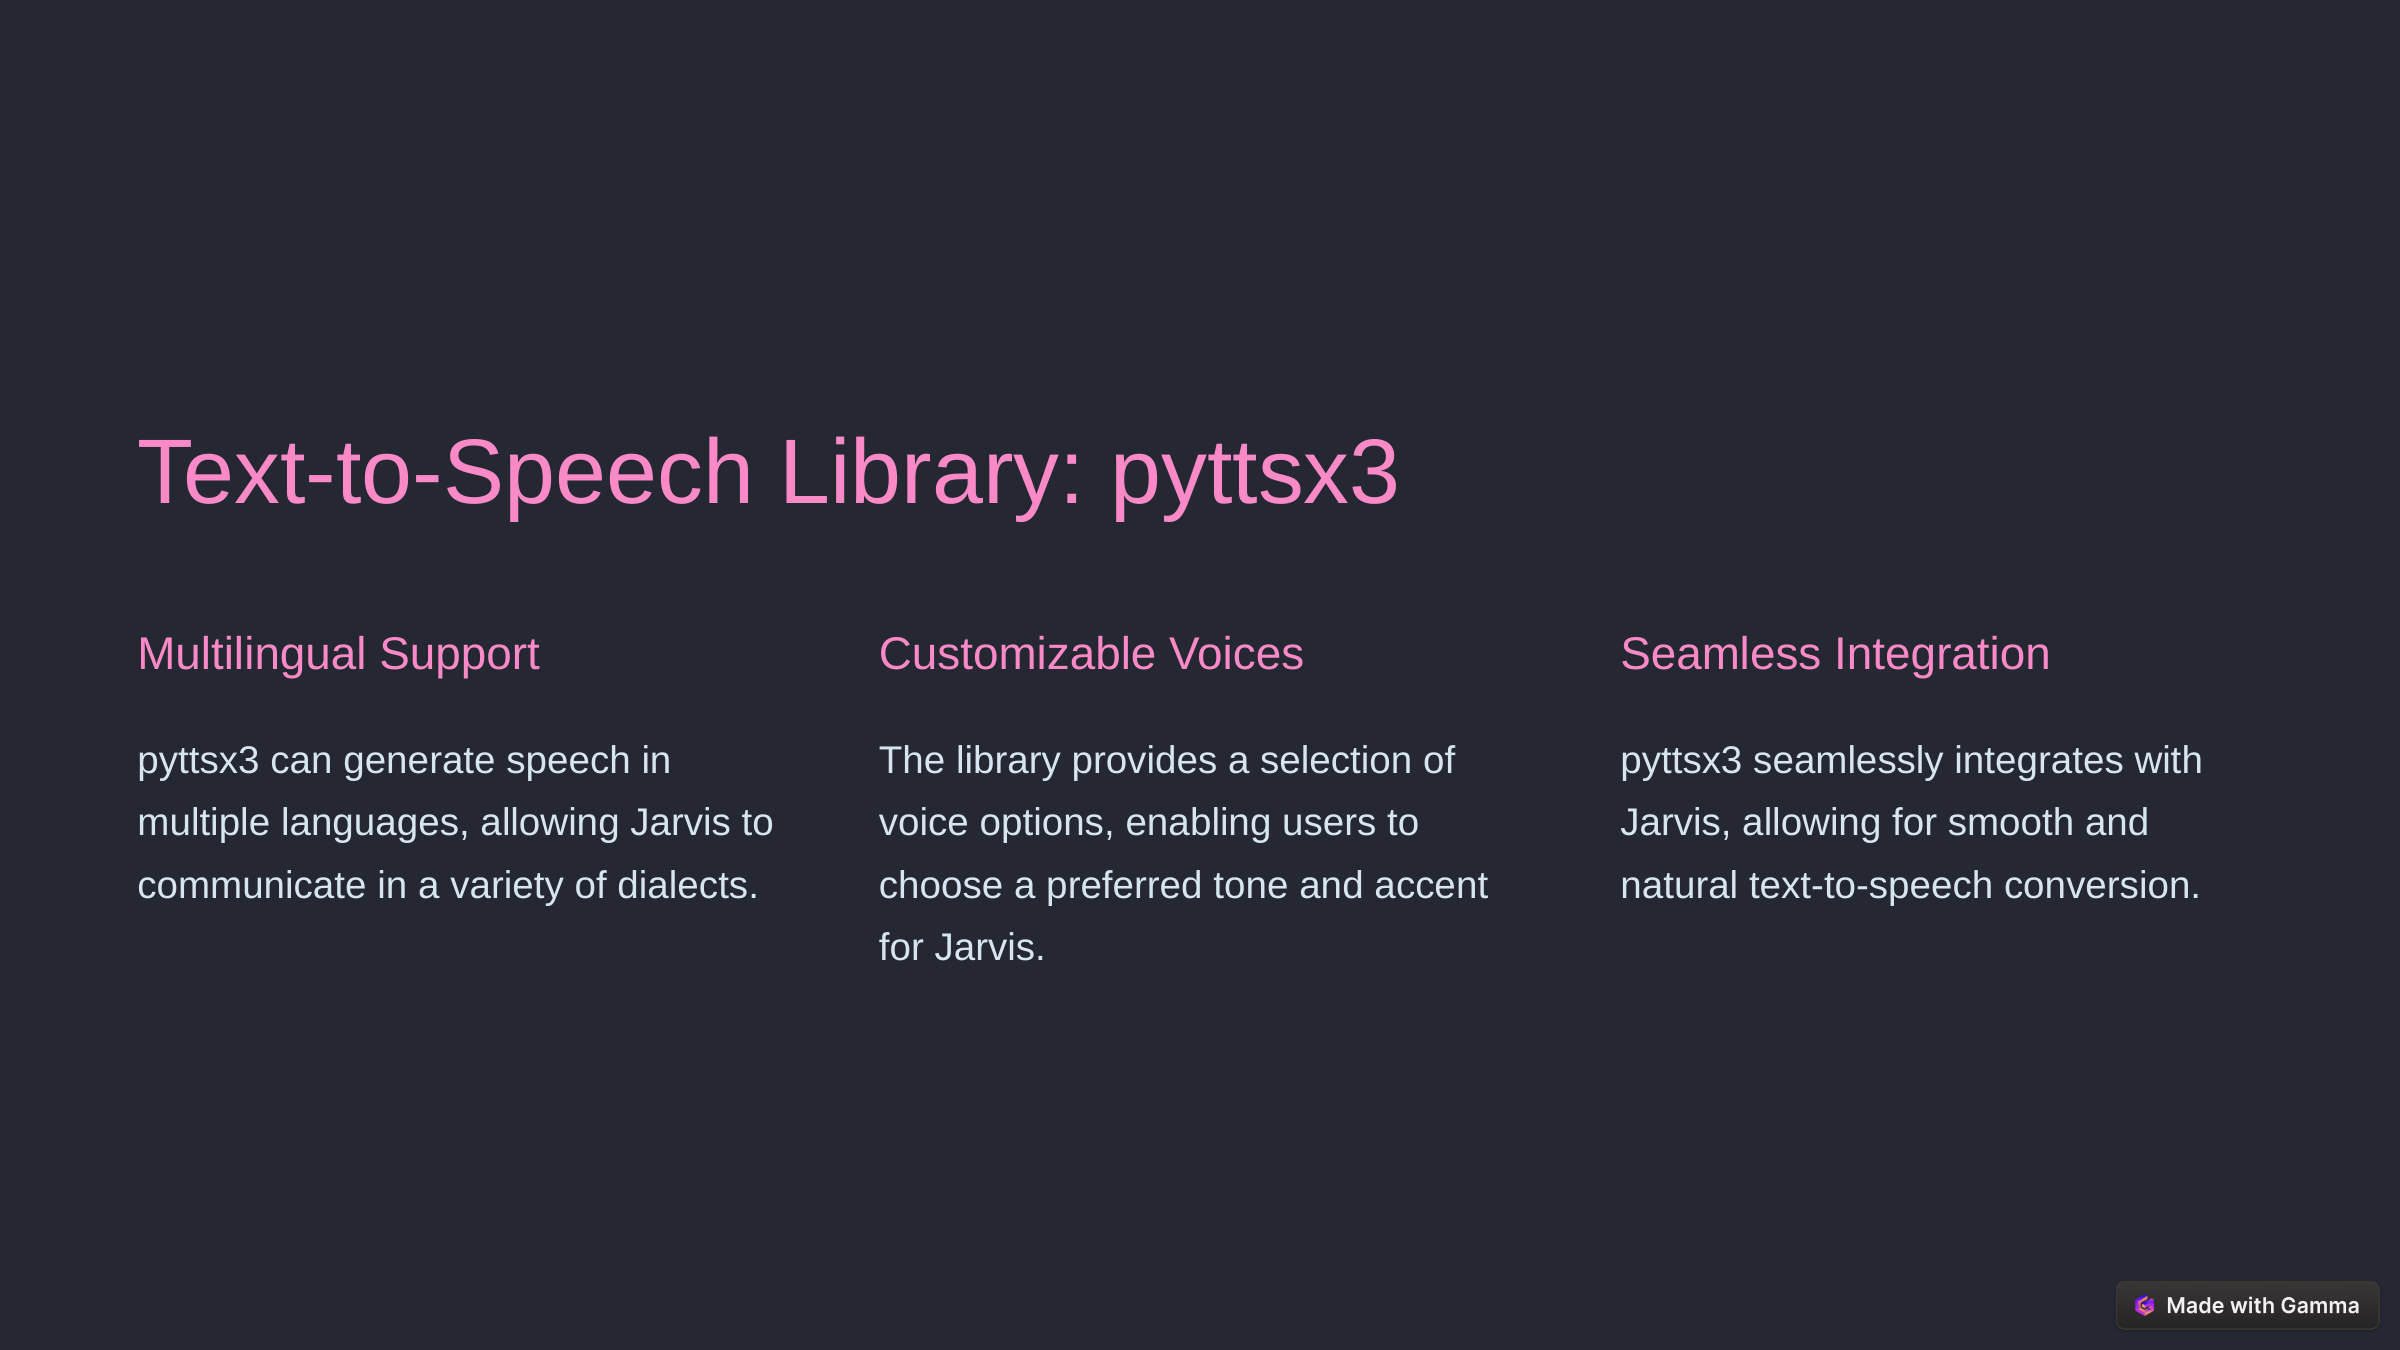

Text-to-Speech Library: pyttsx3
Multilingual Support
Customizable Voices
Seamless Integration
pyttsx3 can generate speech in multiple languages, allowing Jarvis to communicate in a variety of dialects.
The library provides a selection of voice options, enabling users to choose a preferred tone and accent for Jarvis.
pyttsx3 seamlessly integrates with Jarvis, allowing for smooth and natural text-to-speech conversion.